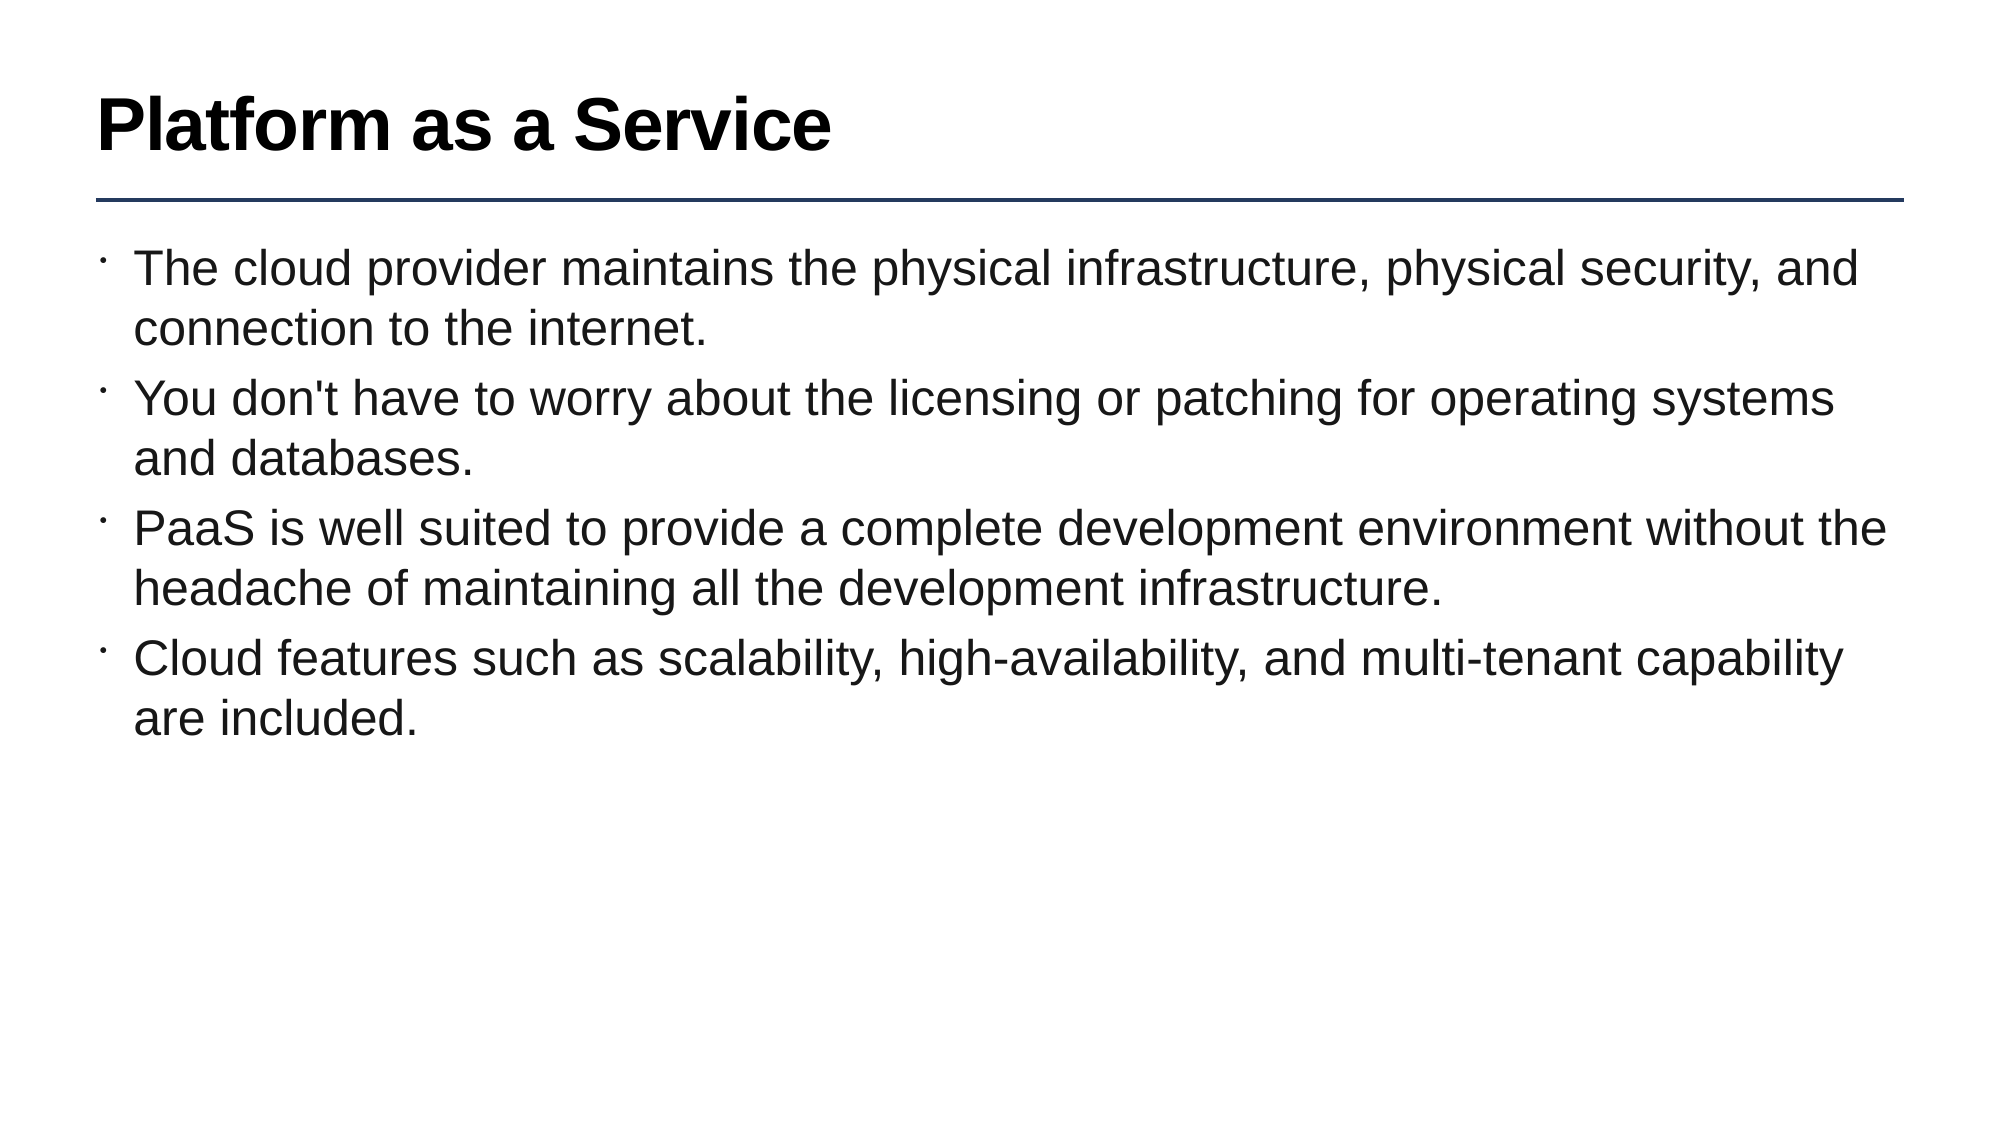

# Platform as a Service

The cloud provider maintains the physical infrastructure, physical security, and connection to the internet.
You don't have to worry about the licensing or patching for operating systems and databases.
PaaS is well suited to provide a complete development environment without the headache of maintaining all the development infrastructure.
Cloud features such as scalability, high-availability, and multi-tenant capability are included.